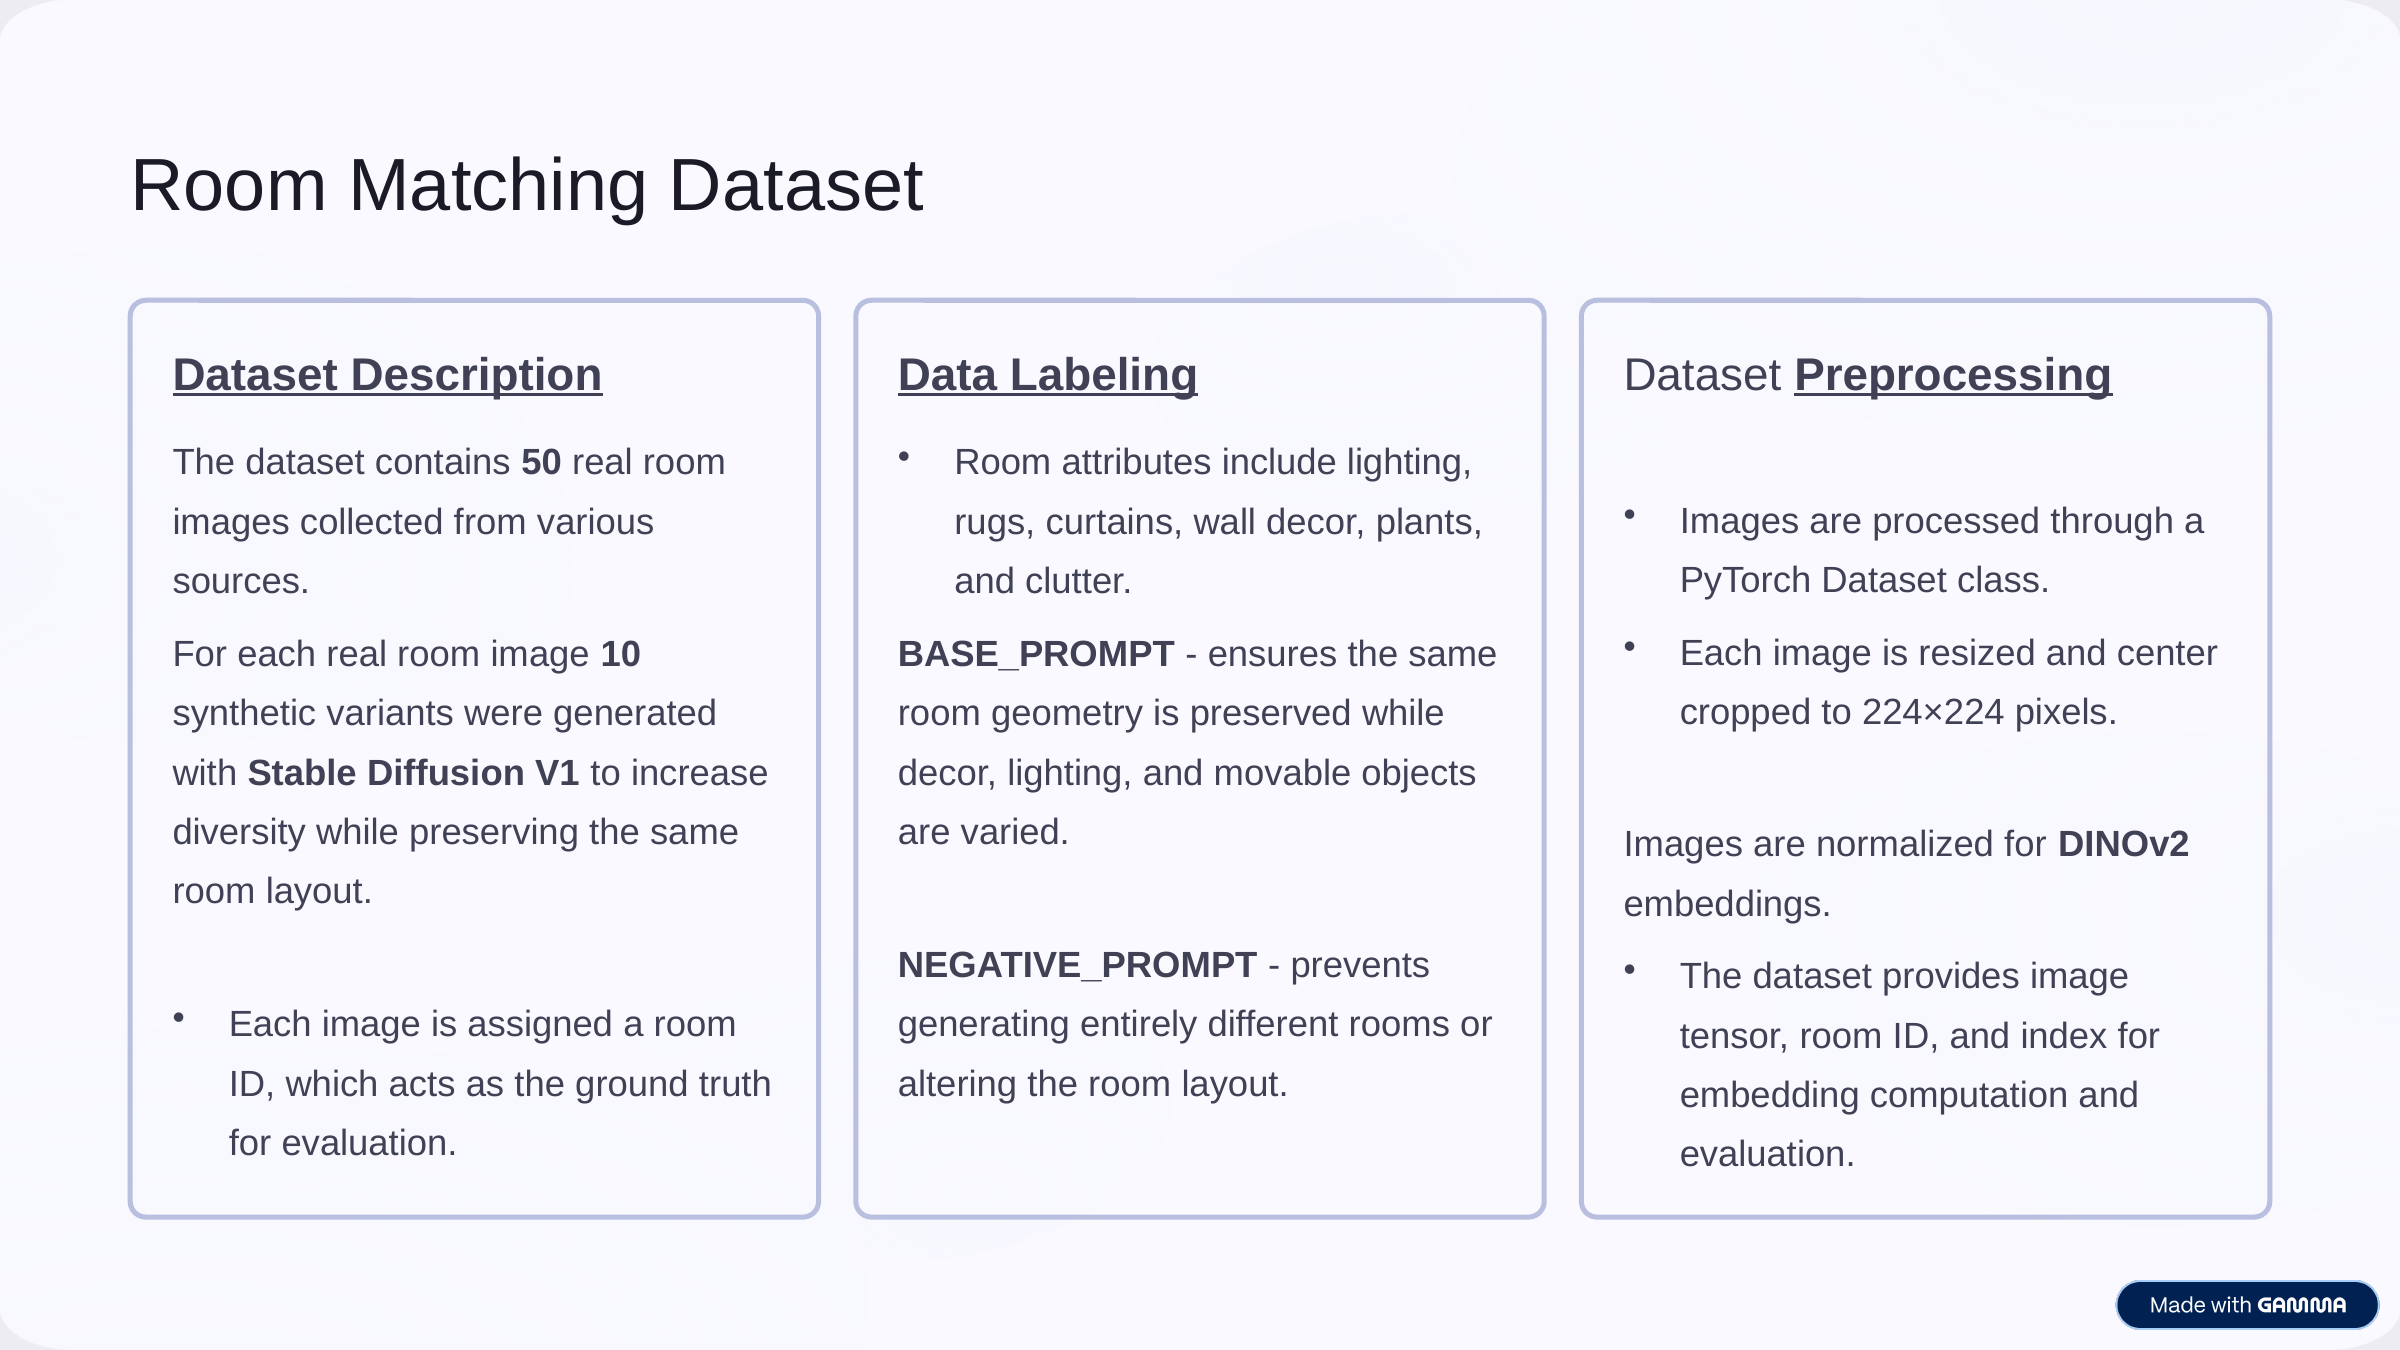

Room Matching Dataset

Dataset Description
Data Labeling
Dataset Preprocessing
The dataset contains 50 real room images collected from various sources.
Room attributes include lighting, rugs, curtains, wall decor, plants, and clutter.
Images are processed through a PyTorch Dataset class.
Each image is resized and center cropped to 224×224 pixels.
For each real room image 10 synthetic variants were generated with Stable Diffusion V1 to increase diversity while preserving the same room layout.
BASE_PROMPT - ensures the same room geometry is preserved while decor, lighting, and movable objects are varied.
Images are normalized for DINOv2 embeddings.
NEGATIVE_PROMPT - prevents generating entirely different rooms or altering the room layout.
The dataset provides image tensor, room ID, and index for embedding computation and evaluation.
Each image is assigned a room ID, which acts as the ground truth for evaluation.